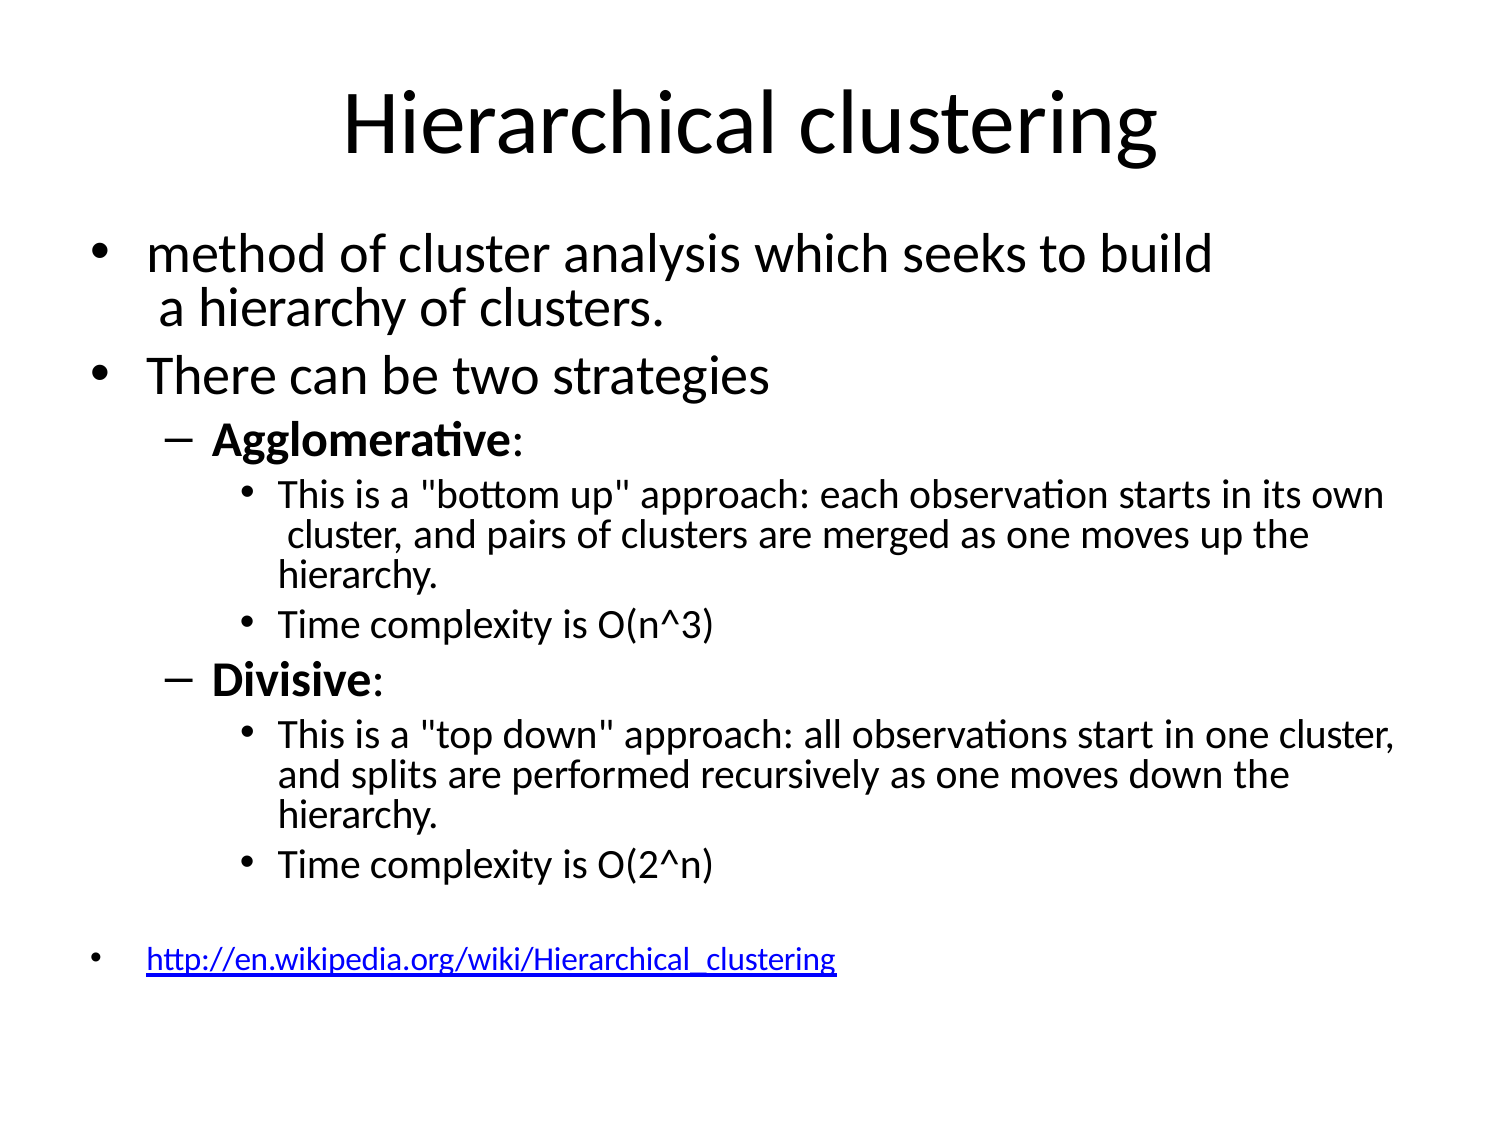

# Hierarchical clustering
method of cluster analysis which seeks to build  a hierarchy of clusters.
There can be two strategies
Agglomerative:
This is a "bottom up" approach: each observation starts in its own  cluster, and pairs of clusters are merged as one moves up the  hierarchy.
Time complexity is O(n^3)
Divisive:
This is a "top down" approach: all observations start in one cluster,  and splits are performed recursively as one moves down the  hierarchy.
Time complexity is O(2^n)

http://en.wikipedia.org/wiki/Hierarchical_clustering